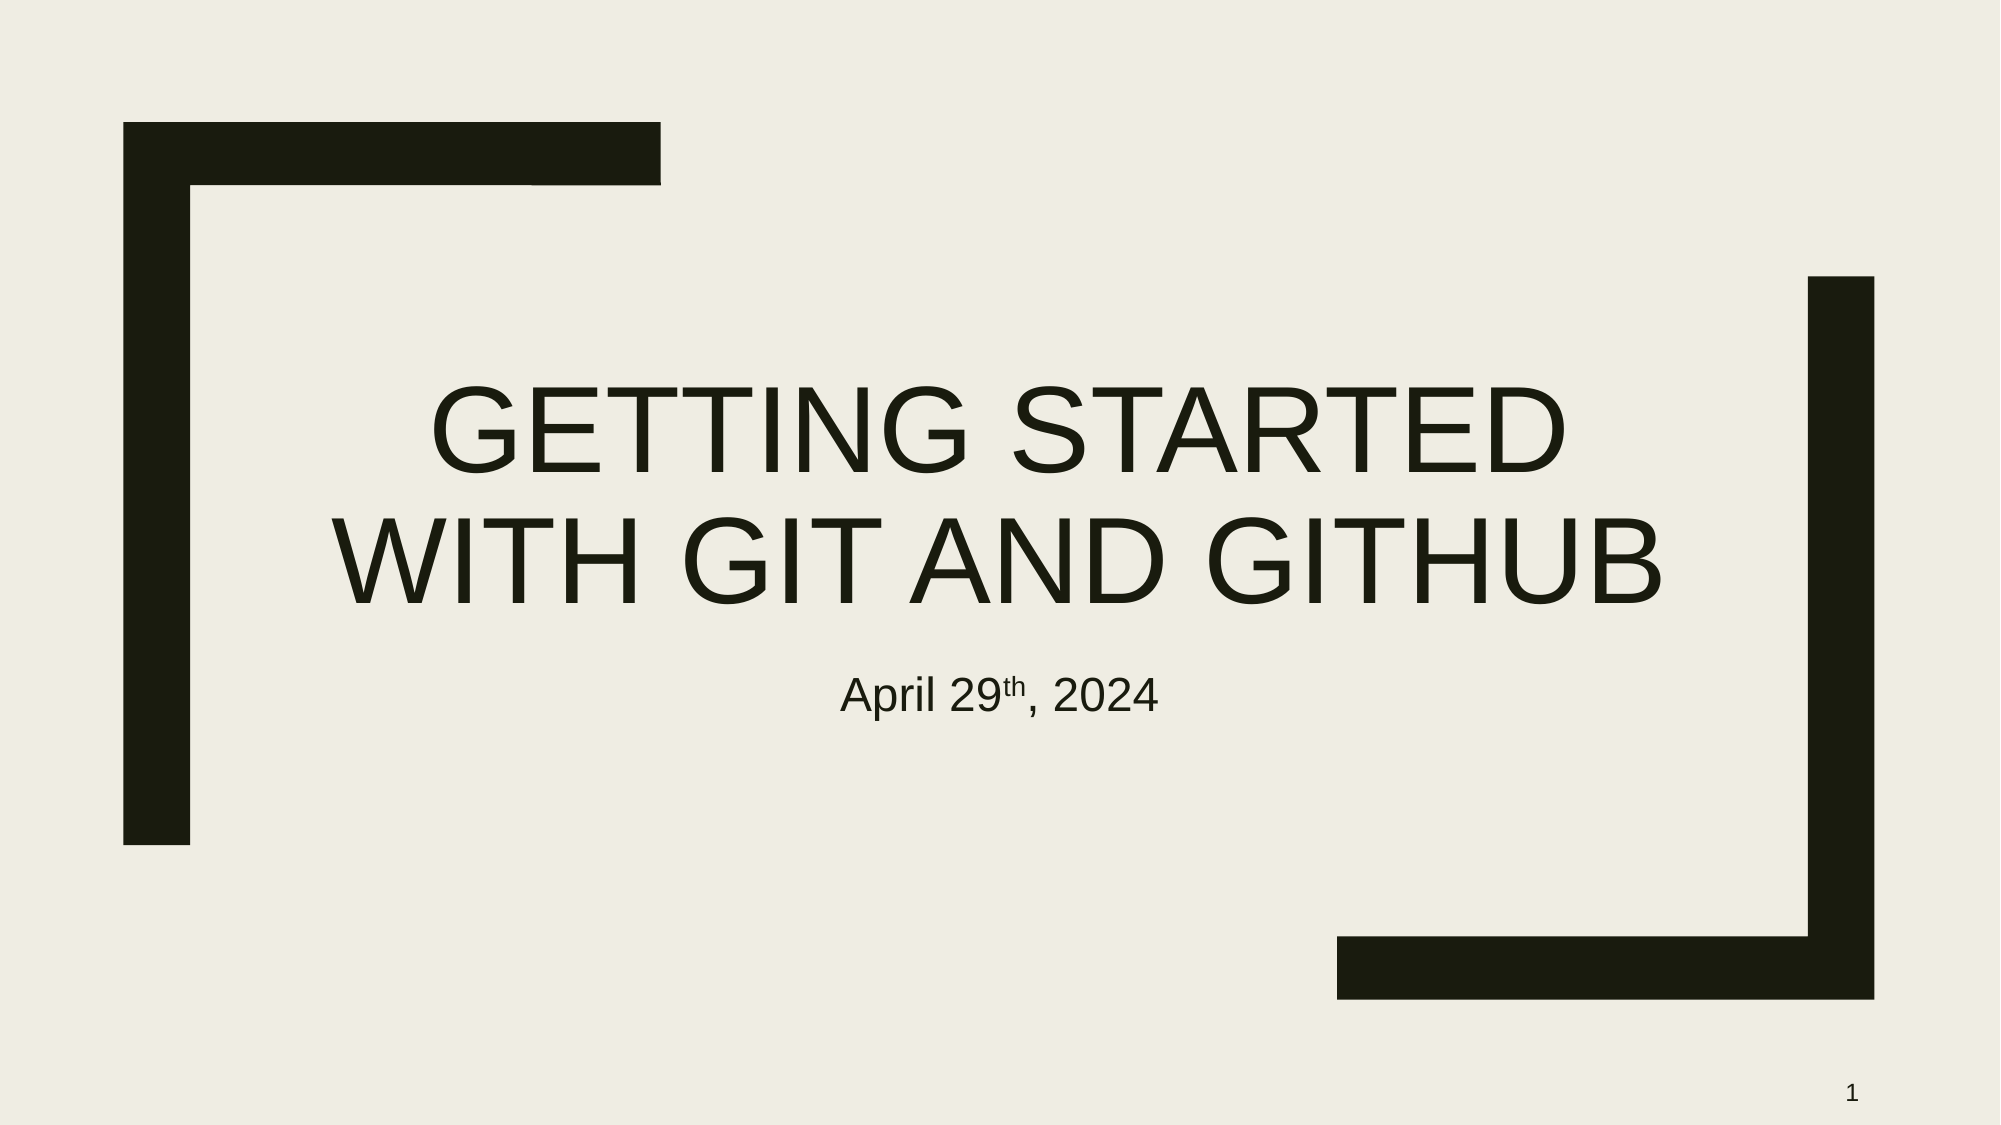

# Getting started with git and github
April 29th, 2024
1